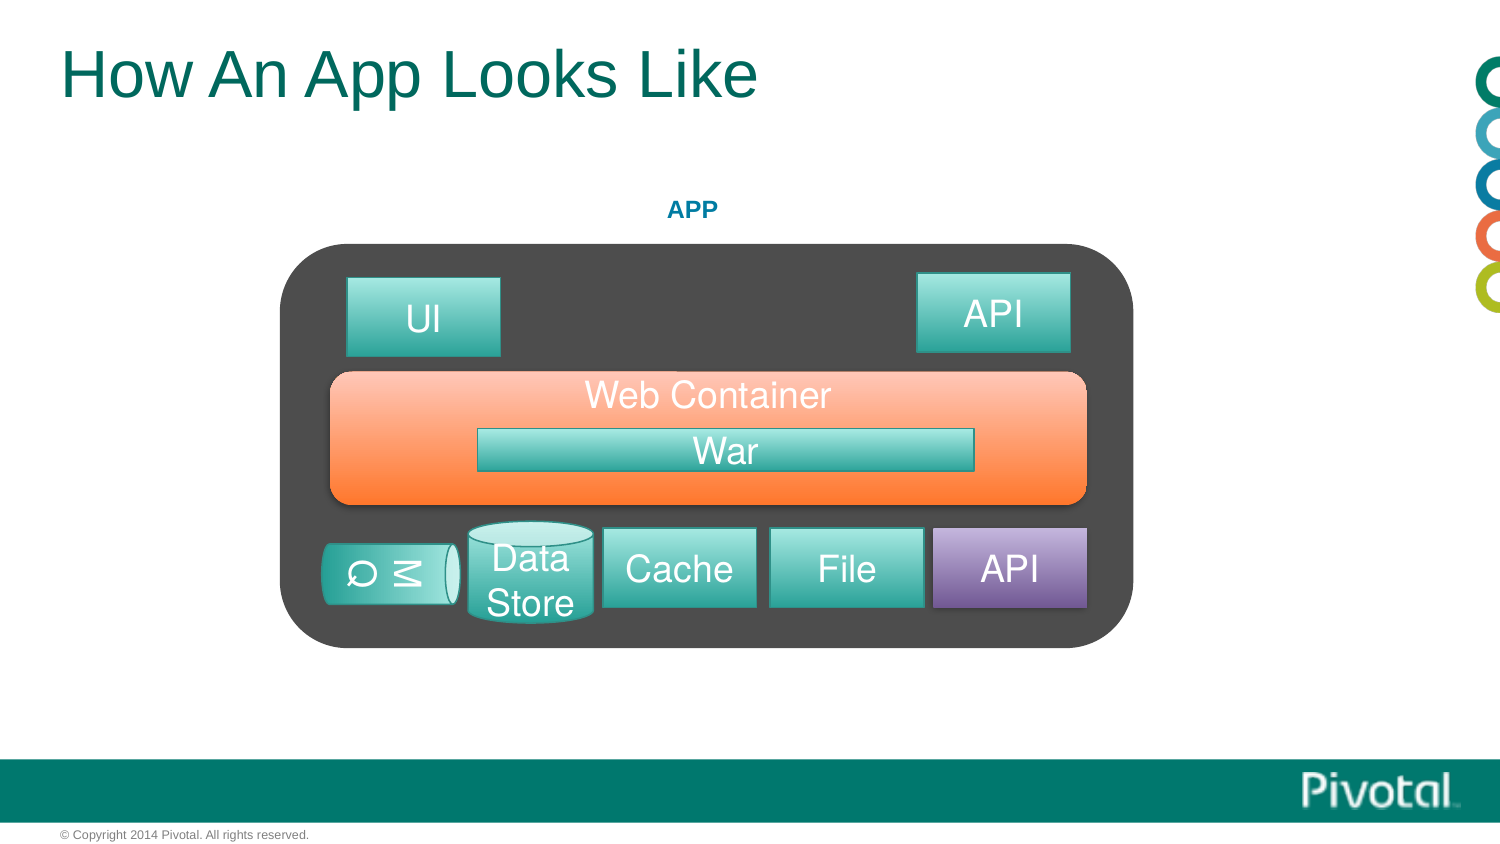

# How An App Looks Like
APP

API
UI
Web Container

War
MQ
Data Store
Cache
File
API